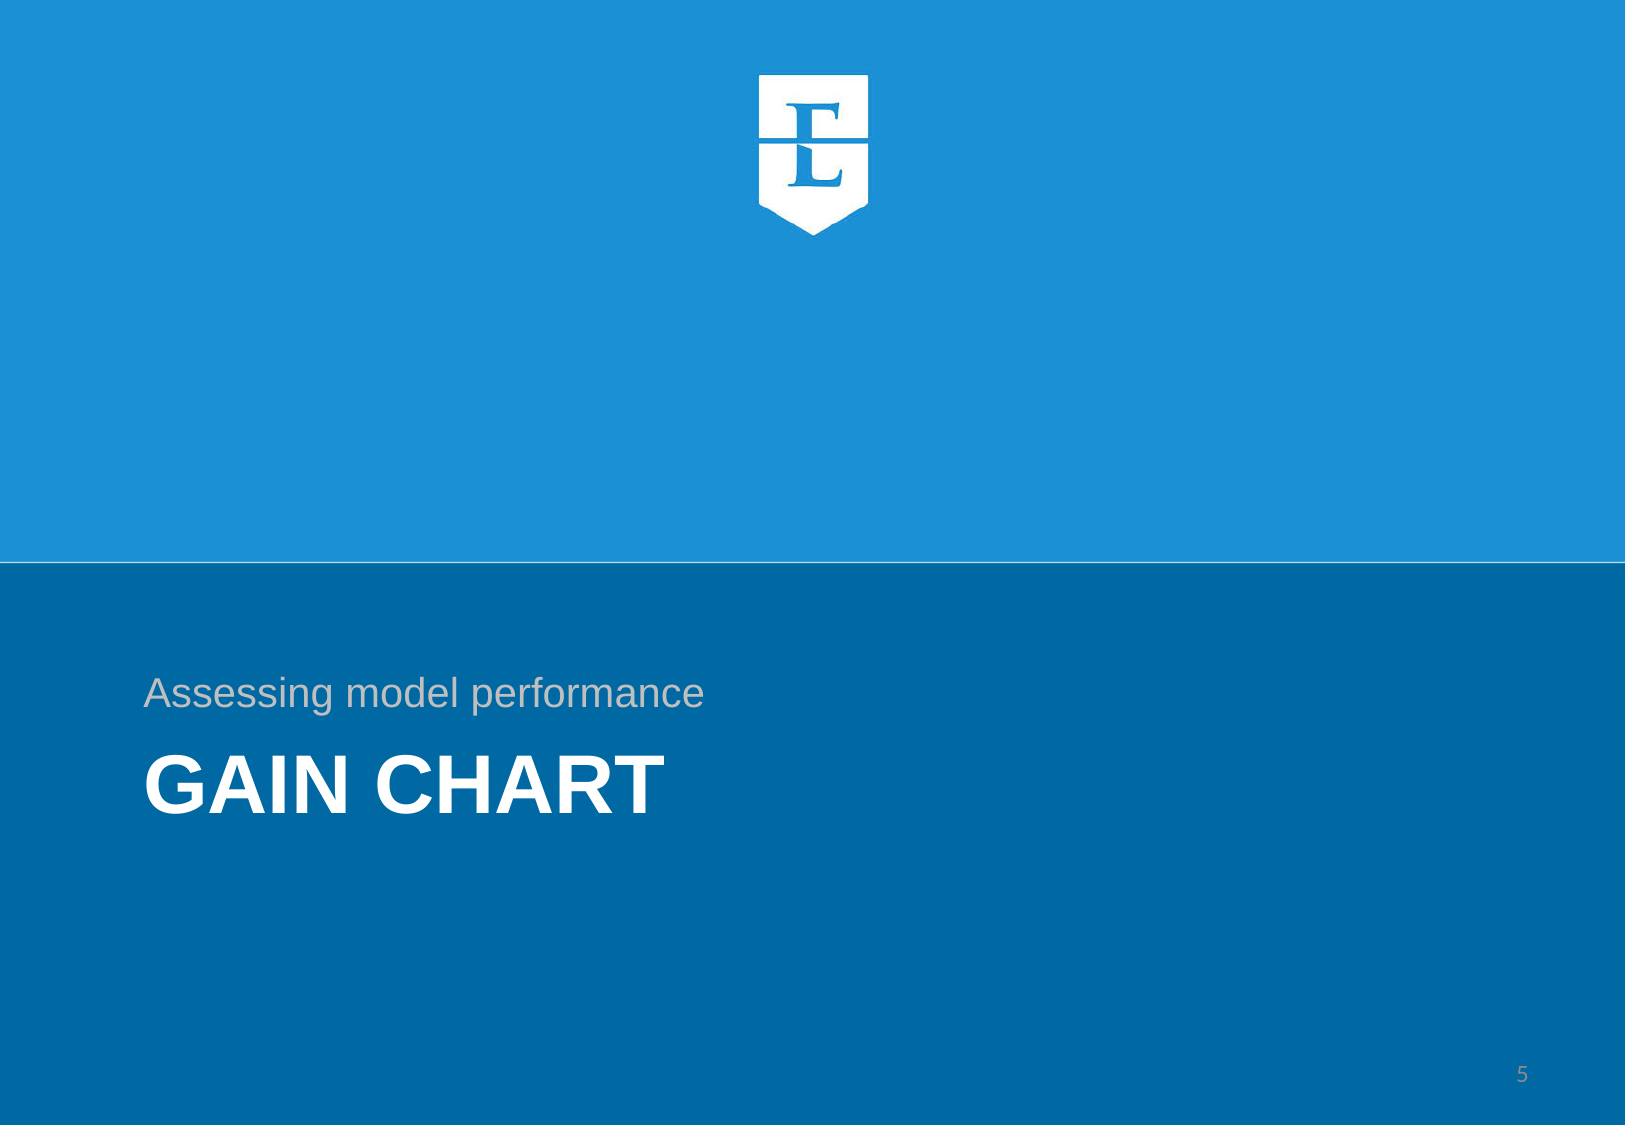

Assessing model performance
# Gain chart
5